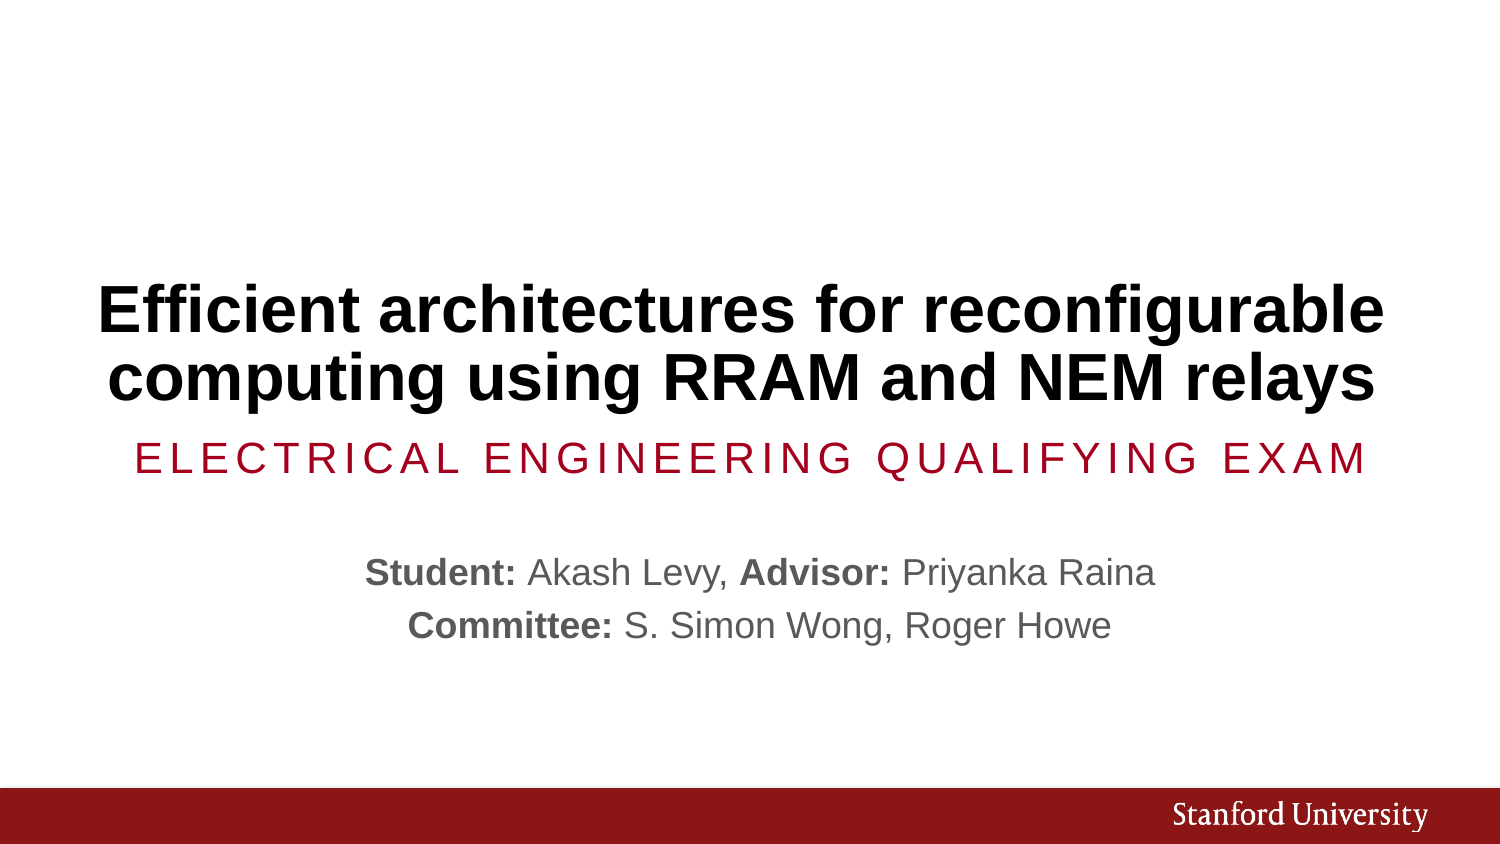

# Efficient architectures for reconfigurable computing using RRAM and NEM relays
Electrical Engineering Qualifying Exam
Student: Akash Levy, Advisor: Priyanka Raina
Committee: S. Simon Wong, Roger Howe